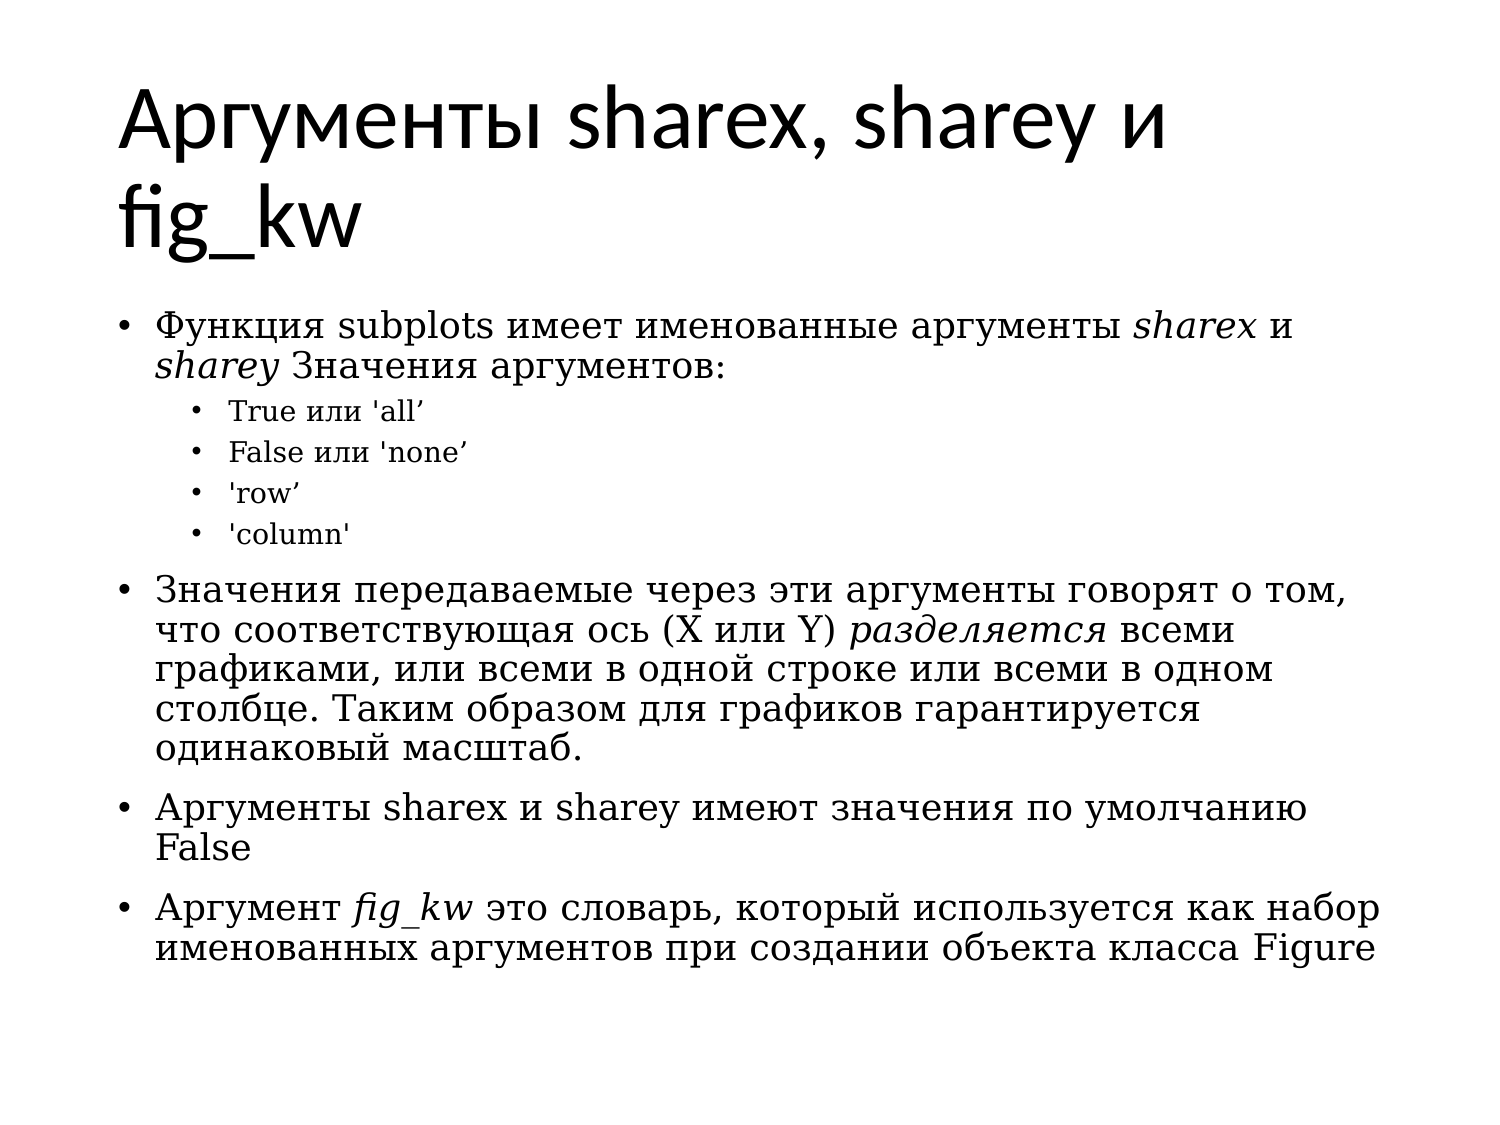

# Аргументы sharex, sharey и fig_kw
Функция subplots имеет именованные аргументы sharex и sharey Значения аргументов:
True или 'all’
False или 'none’
'row’
'column'
Значения передаваемые через эти аргументы говорят о том, что соответствующая ось (X или Y) разделяется всеми графиками, или всеми в одной строке или всеми в одном столбце. Таким образом для графиков гарантируется одинаковый масштаб.
Аргументы sharex и sharey имеют значения по умолчанию False
Аргумент fig_kw это словарь, который используется как набор именованных аргументов при создании объекта класса Figure